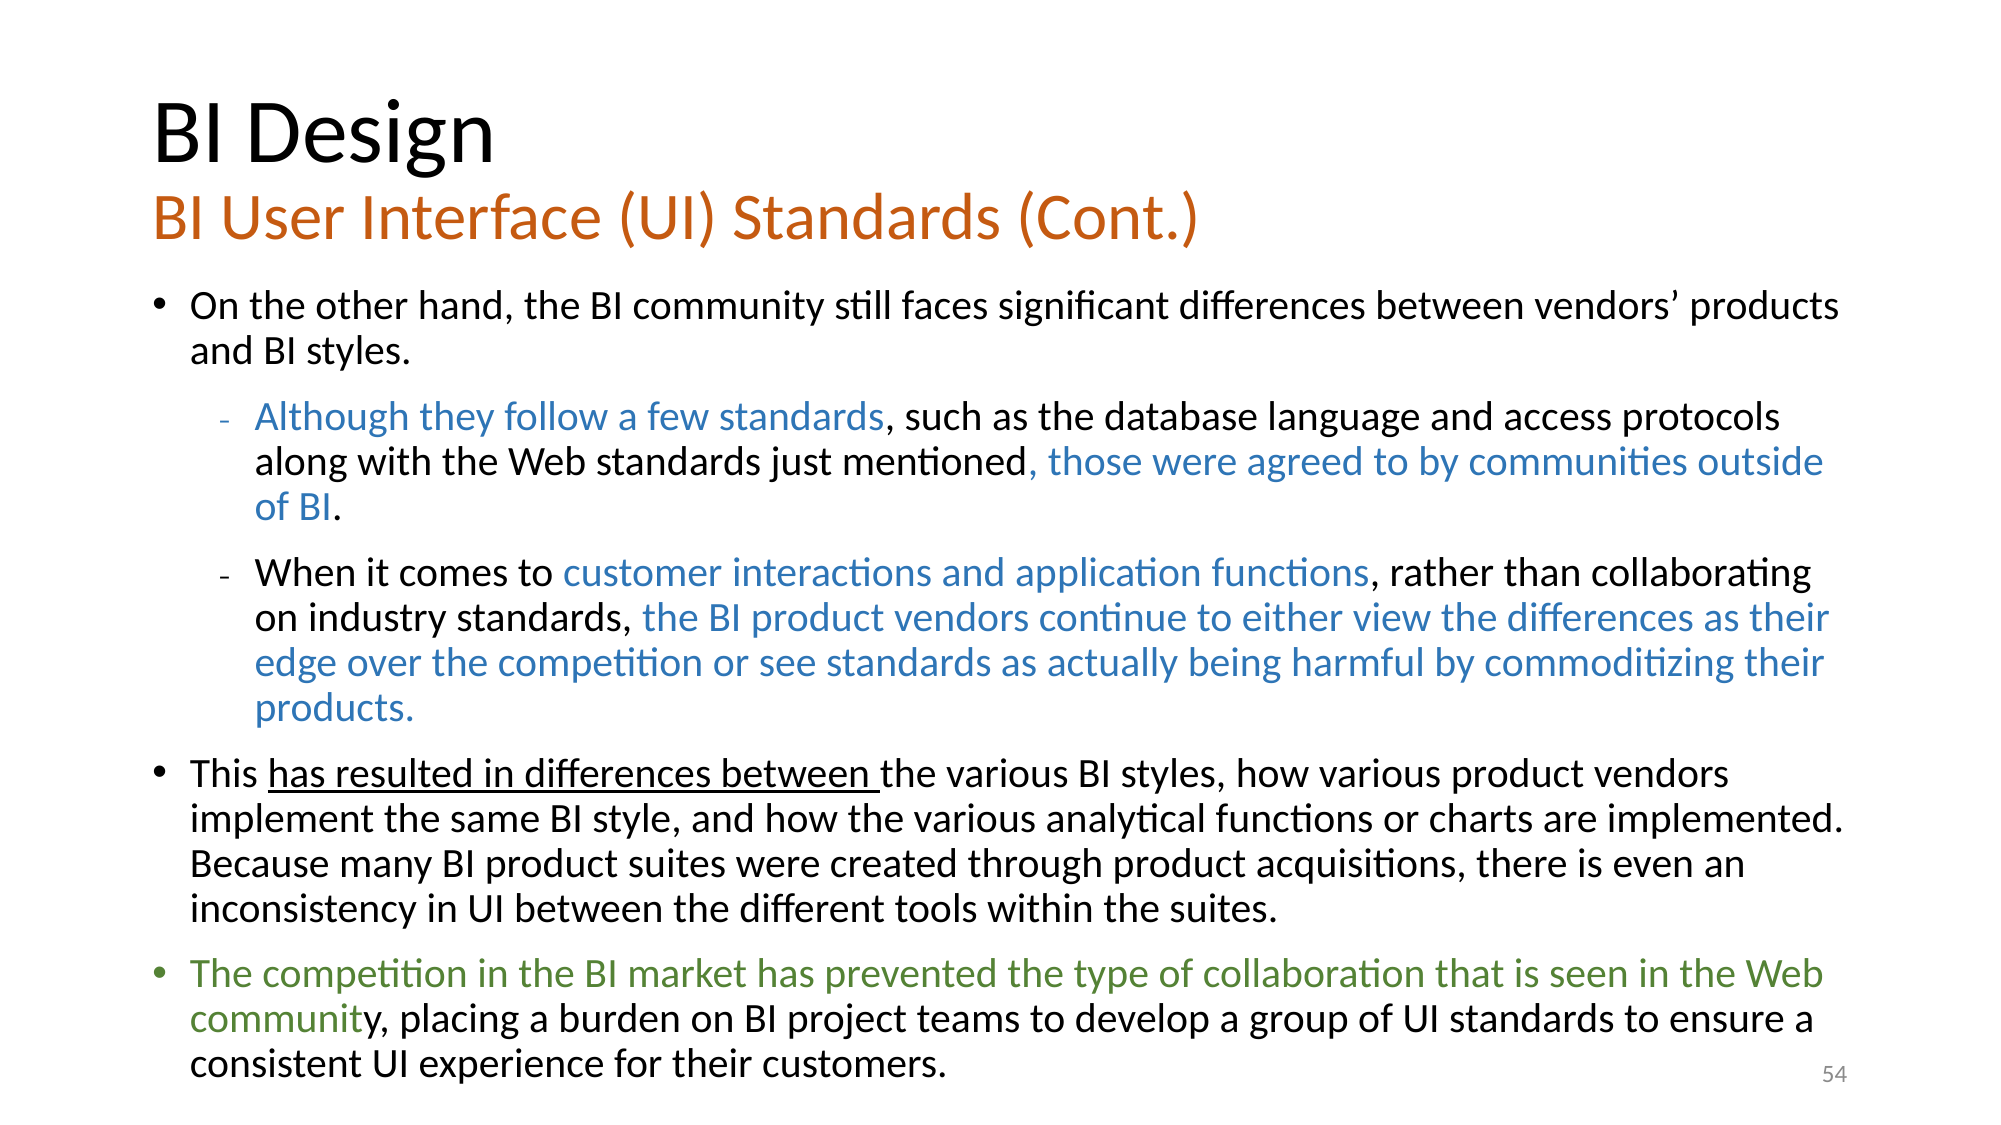

# BI Design BI User Interface (UI) Standards (Cont.)
On the other hand, the BI community still faces significant differences between vendors’ products and BI styles.
Although they follow a few standards, such as the database language and access protocols along with the Web standards just mentioned, those were agreed to by communities outside of BI.
When it comes to customer interactions and application functions, rather than collaborating on industry standards, the BI product vendors continue to either view the differences as their edge over the competition or see standards as actually being harmful by commoditizing their products.
This has resulted in differences between the various BI styles, how various product vendors implement the same BI style, and how the various analytical functions or charts are implemented. Because many BI product suites were created through product acquisitions, there is even an inconsistency in UI between the different tools within the suites.
The competition in the BI market has prevented the type of collaboration that is seen in the Web community, placing a burden on BI project teams to develop a group of UI standards to ensure a consistent UI experience for their customers.
54